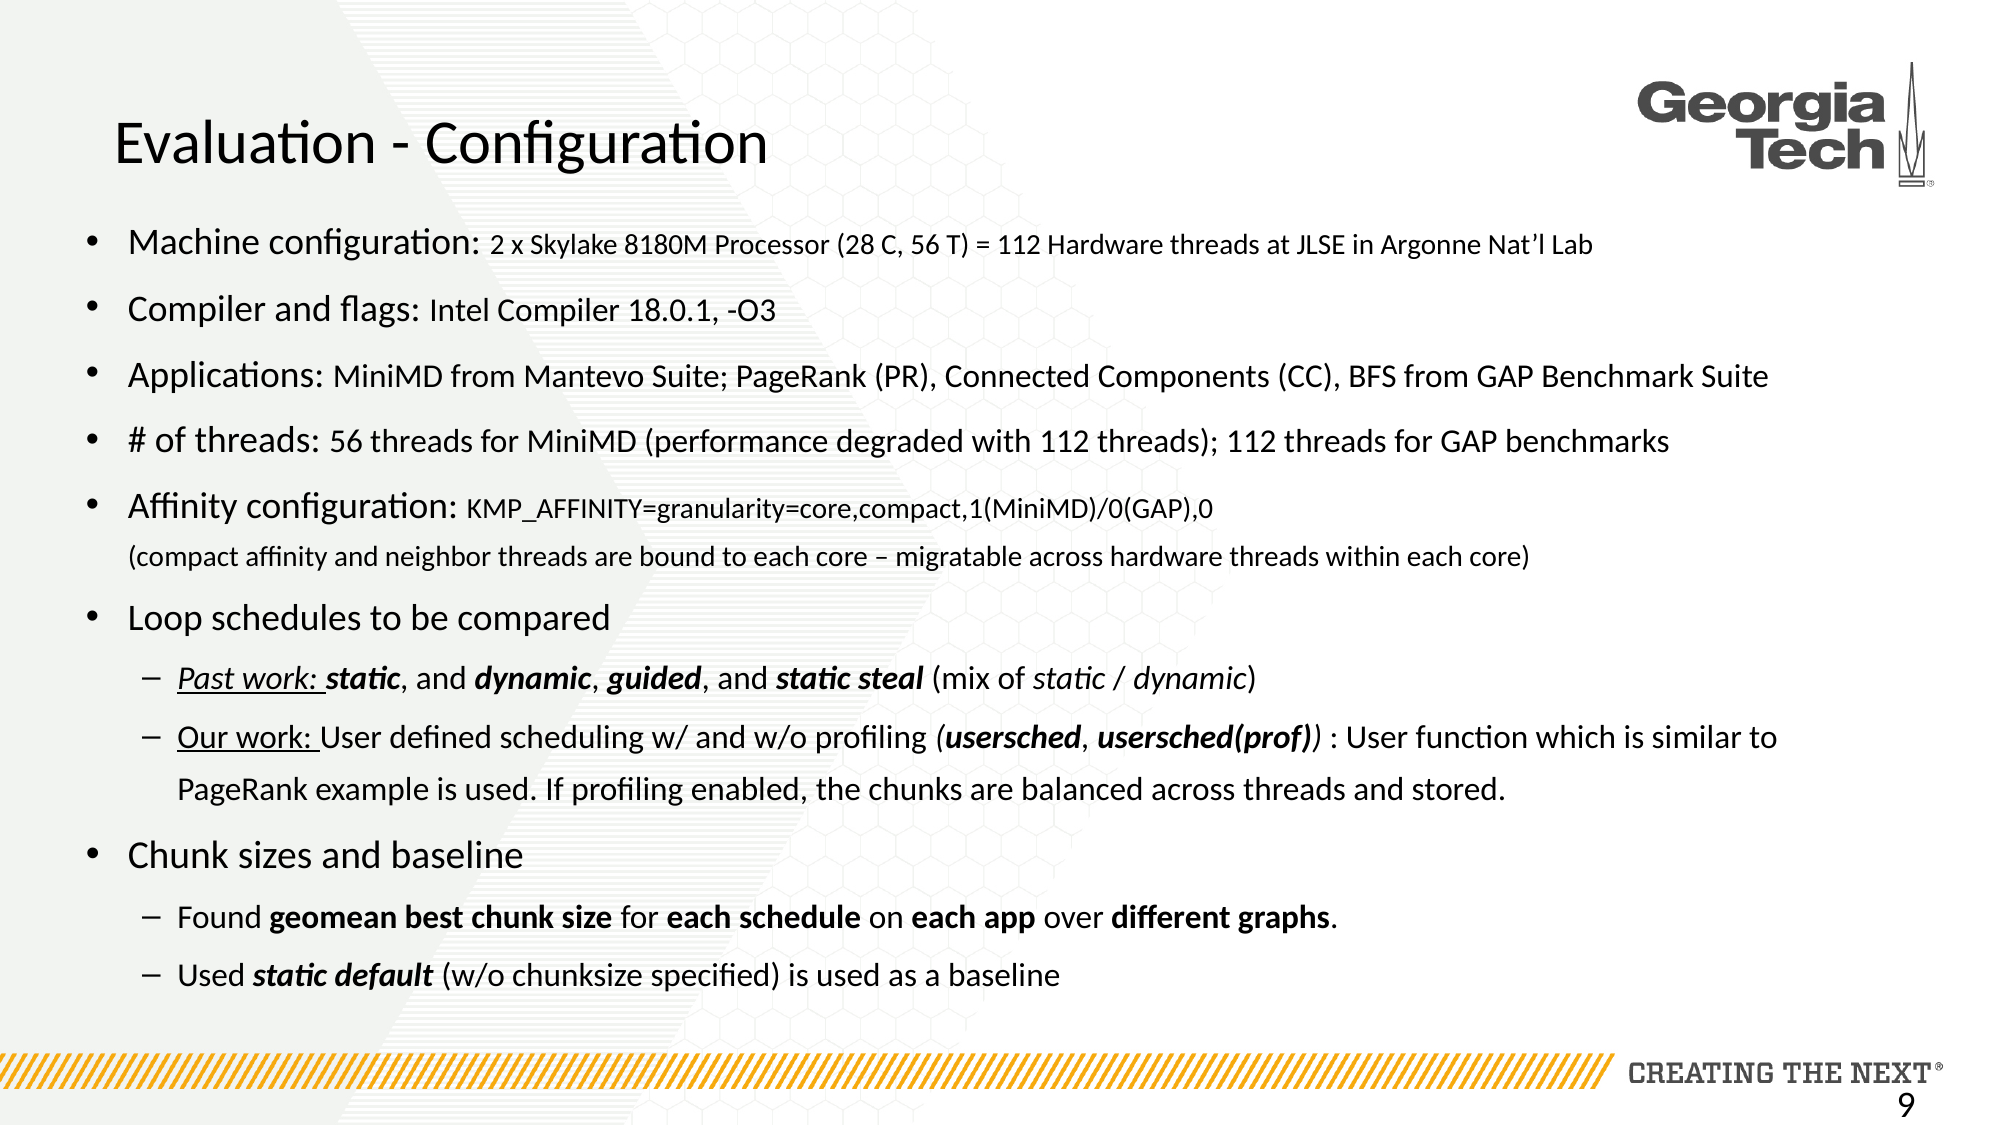

# Evaluation - Configuration
Machine configuration: 2 x Skylake 8180M Processor (28 C, 56 T) = 112 Hardware threads at JLSE in Argonne Nat’l Lab
Compiler and flags: Intel Compiler 18.0.1, -O3
Applications: MiniMD from Mantevo Suite; PageRank (PR), Connected Components (CC), BFS from GAP Benchmark Suite
# of threads: 56 threads for MiniMD (performance degraded with 112 threads); 112 threads for GAP benchmarks
Affinity configuration: KMP_AFFINITY=granularity=core,compact,1(MiniMD)/0(GAP),0
(compact affinity and neighbor threads are bound to each core – migratable across hardware threads within each core)
Loop schedules to be compared
Past work: static, and dynamic, guided, and static steal (mix of static / dynamic)
Our work: User defined scheduling w/ and w/o profiling (usersched, usersched(prof)) : User function which is similar to PageRank example is used. If profiling enabled, the chunks are balanced across threads and stored.
Chunk sizes and baseline
Found geomean best chunk size for each schedule on each app over different graphs.
Used static default (w/o chunksize specified) is used as a baseline
9